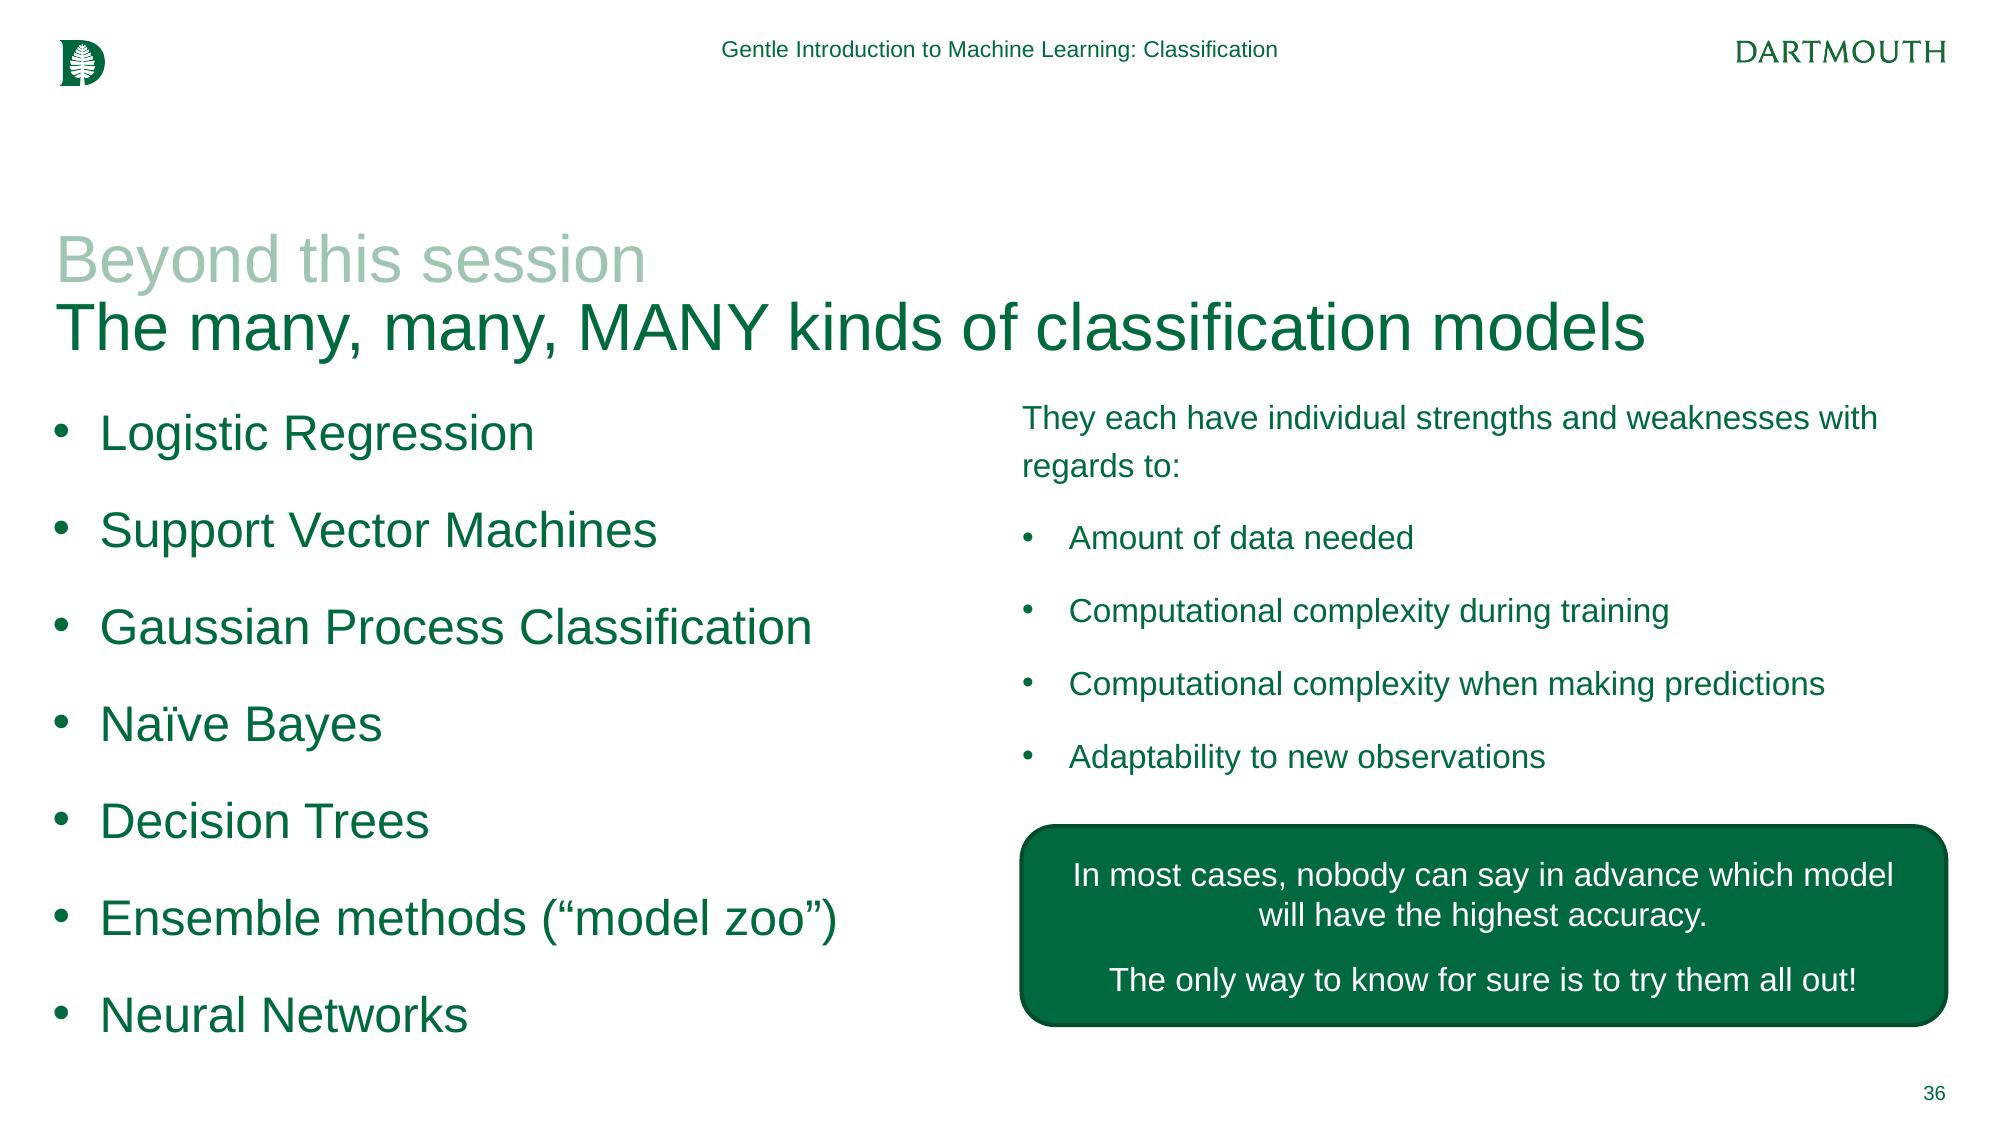

Gentle Introduction to Machine Learning: Classification
# Beyond this session The many, many, MANY kinds of classification models
Logistic Regression
Support Vector Machines
Gaussian Process Classification
Naïve Bayes
Decision Trees
Ensemble methods (“model zoo”)
Neural Networks
They each have individual strengths and weaknesses with regards to:
Amount of data needed
Computational complexity during training
Computational complexity when making predictions
Adaptability to new observations
In most cases, nobody can say in advance which model will have the highest accuracy.
The only way to know for sure is to try them all out!
36